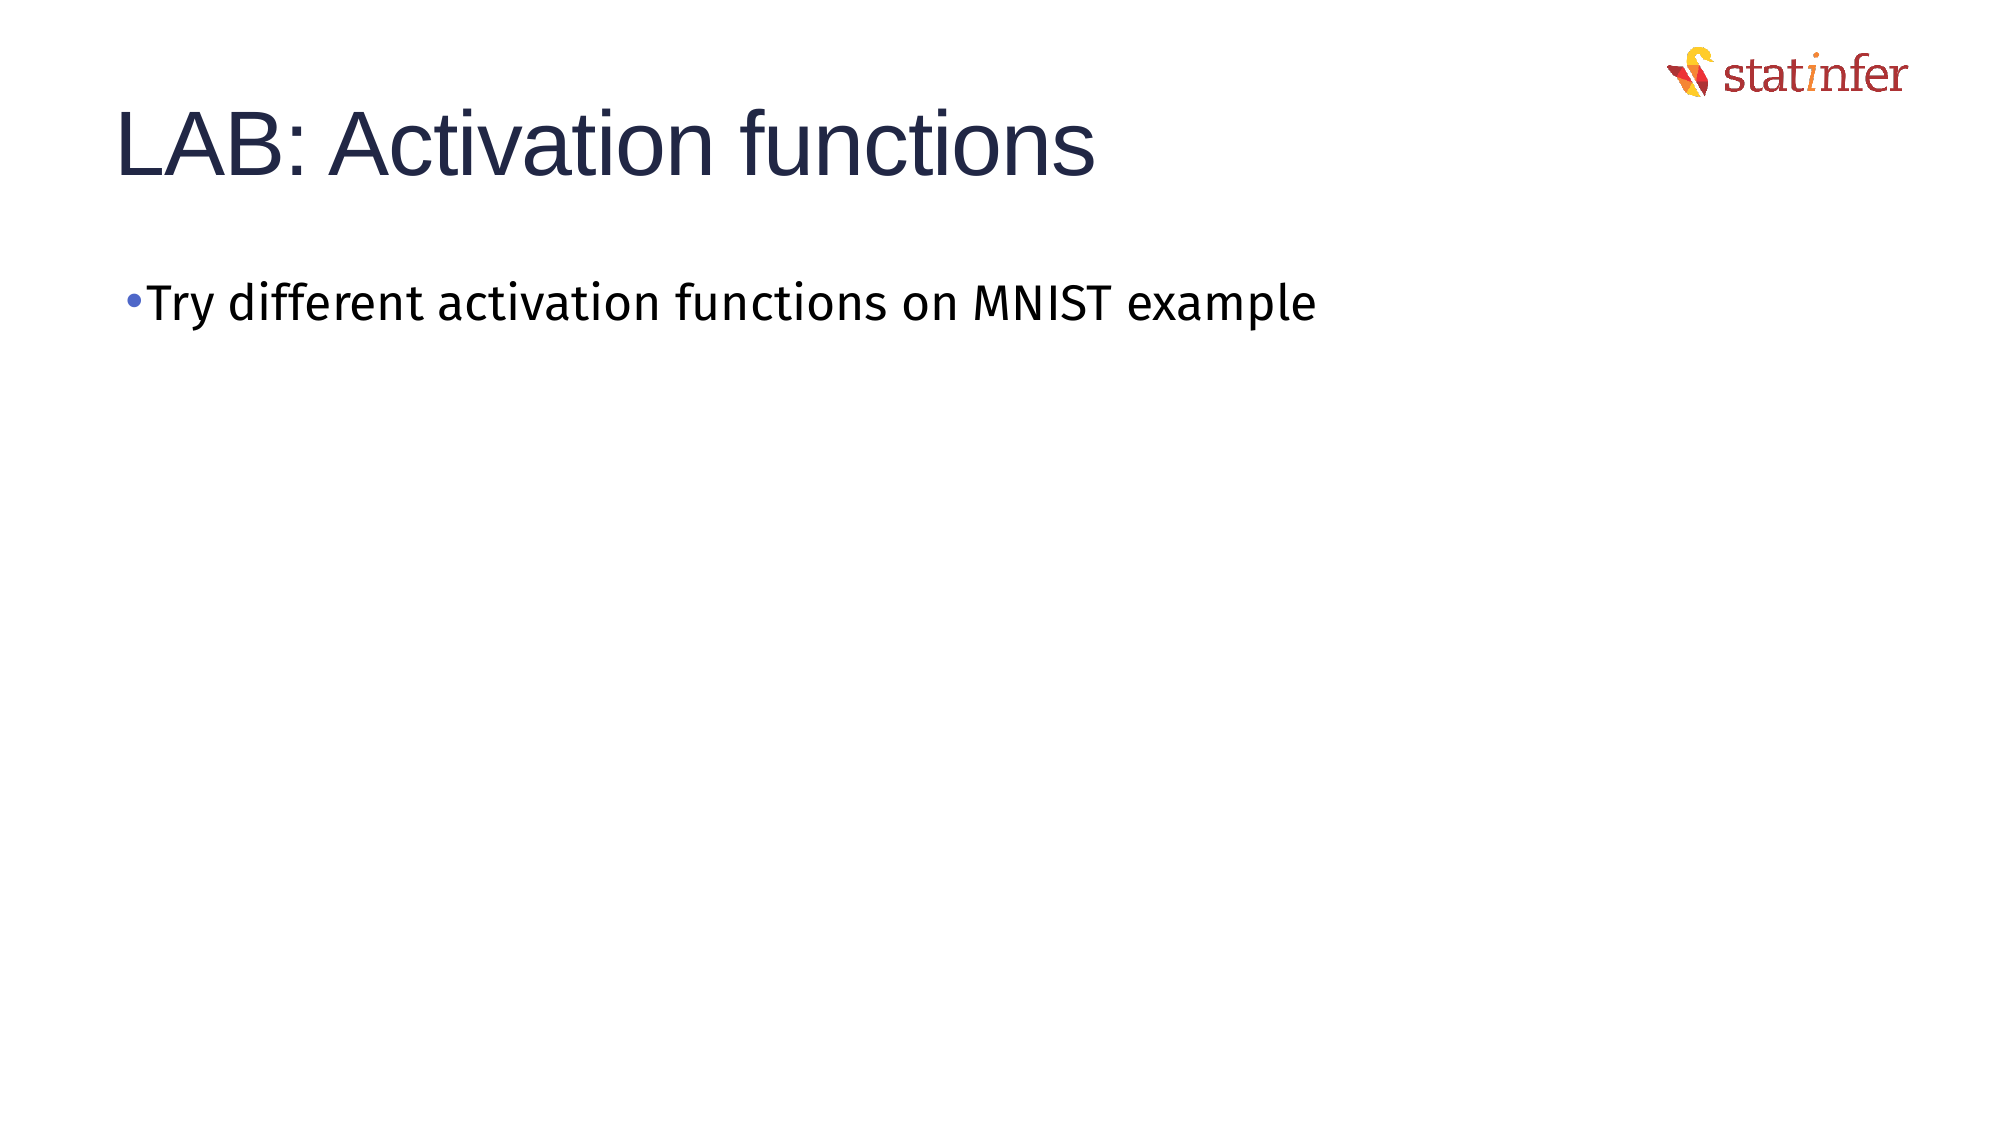

# LAB: Activation functions
Try different activation functions on MNIST example
58